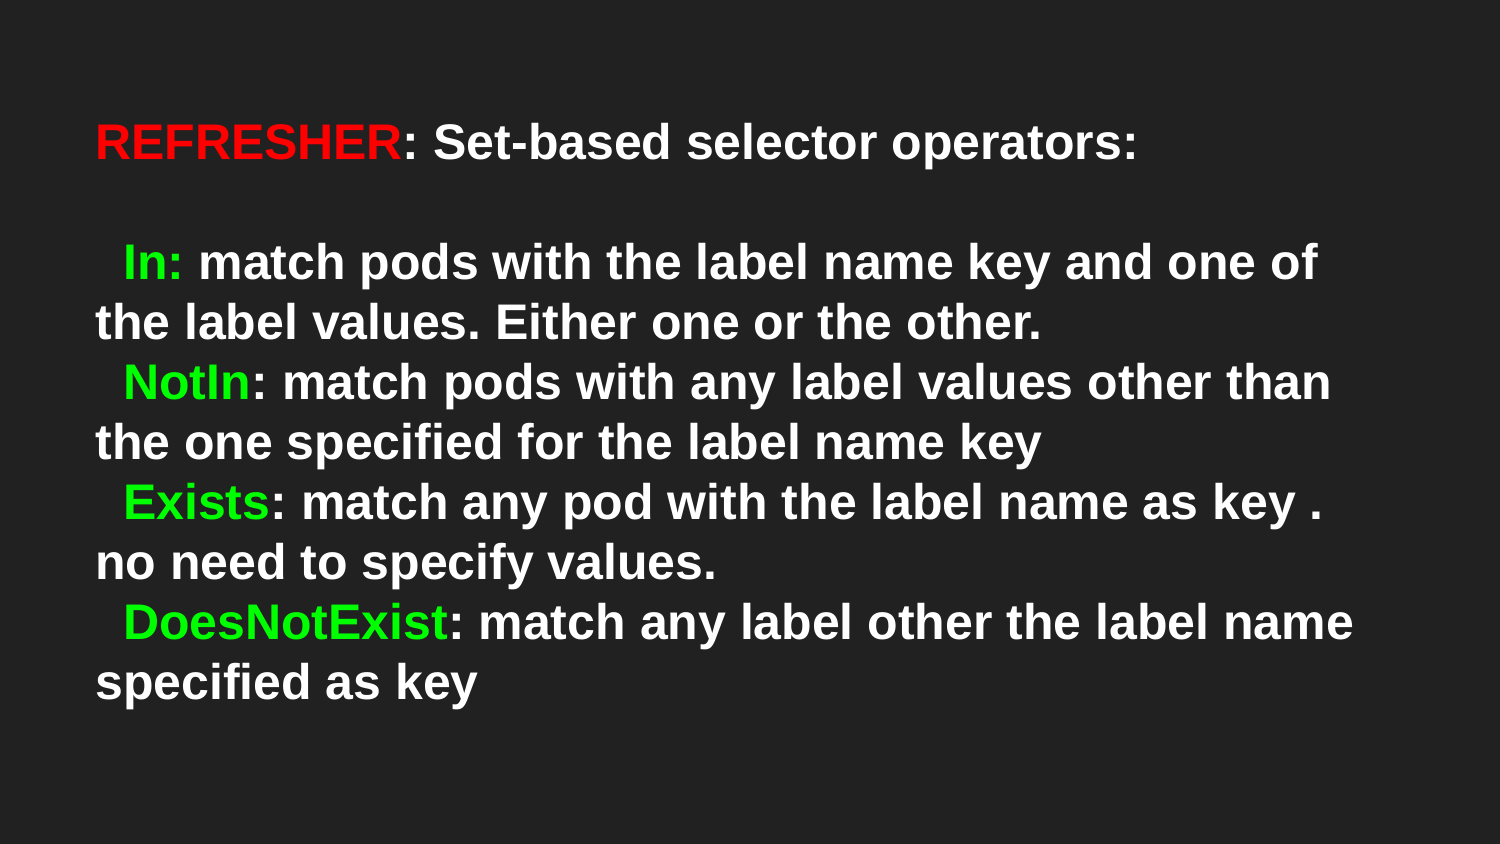

# REFRESHER: Set-based selector operators:

  In: match pods with the label name key and one of the label values. Either one or the other.
  NotIn: match pods with any label values other than the one specified for the label name key
  Exists: match any pod with the label name as key . no need to specify values.
  DoesNotExist: match any label other the label name specified as key